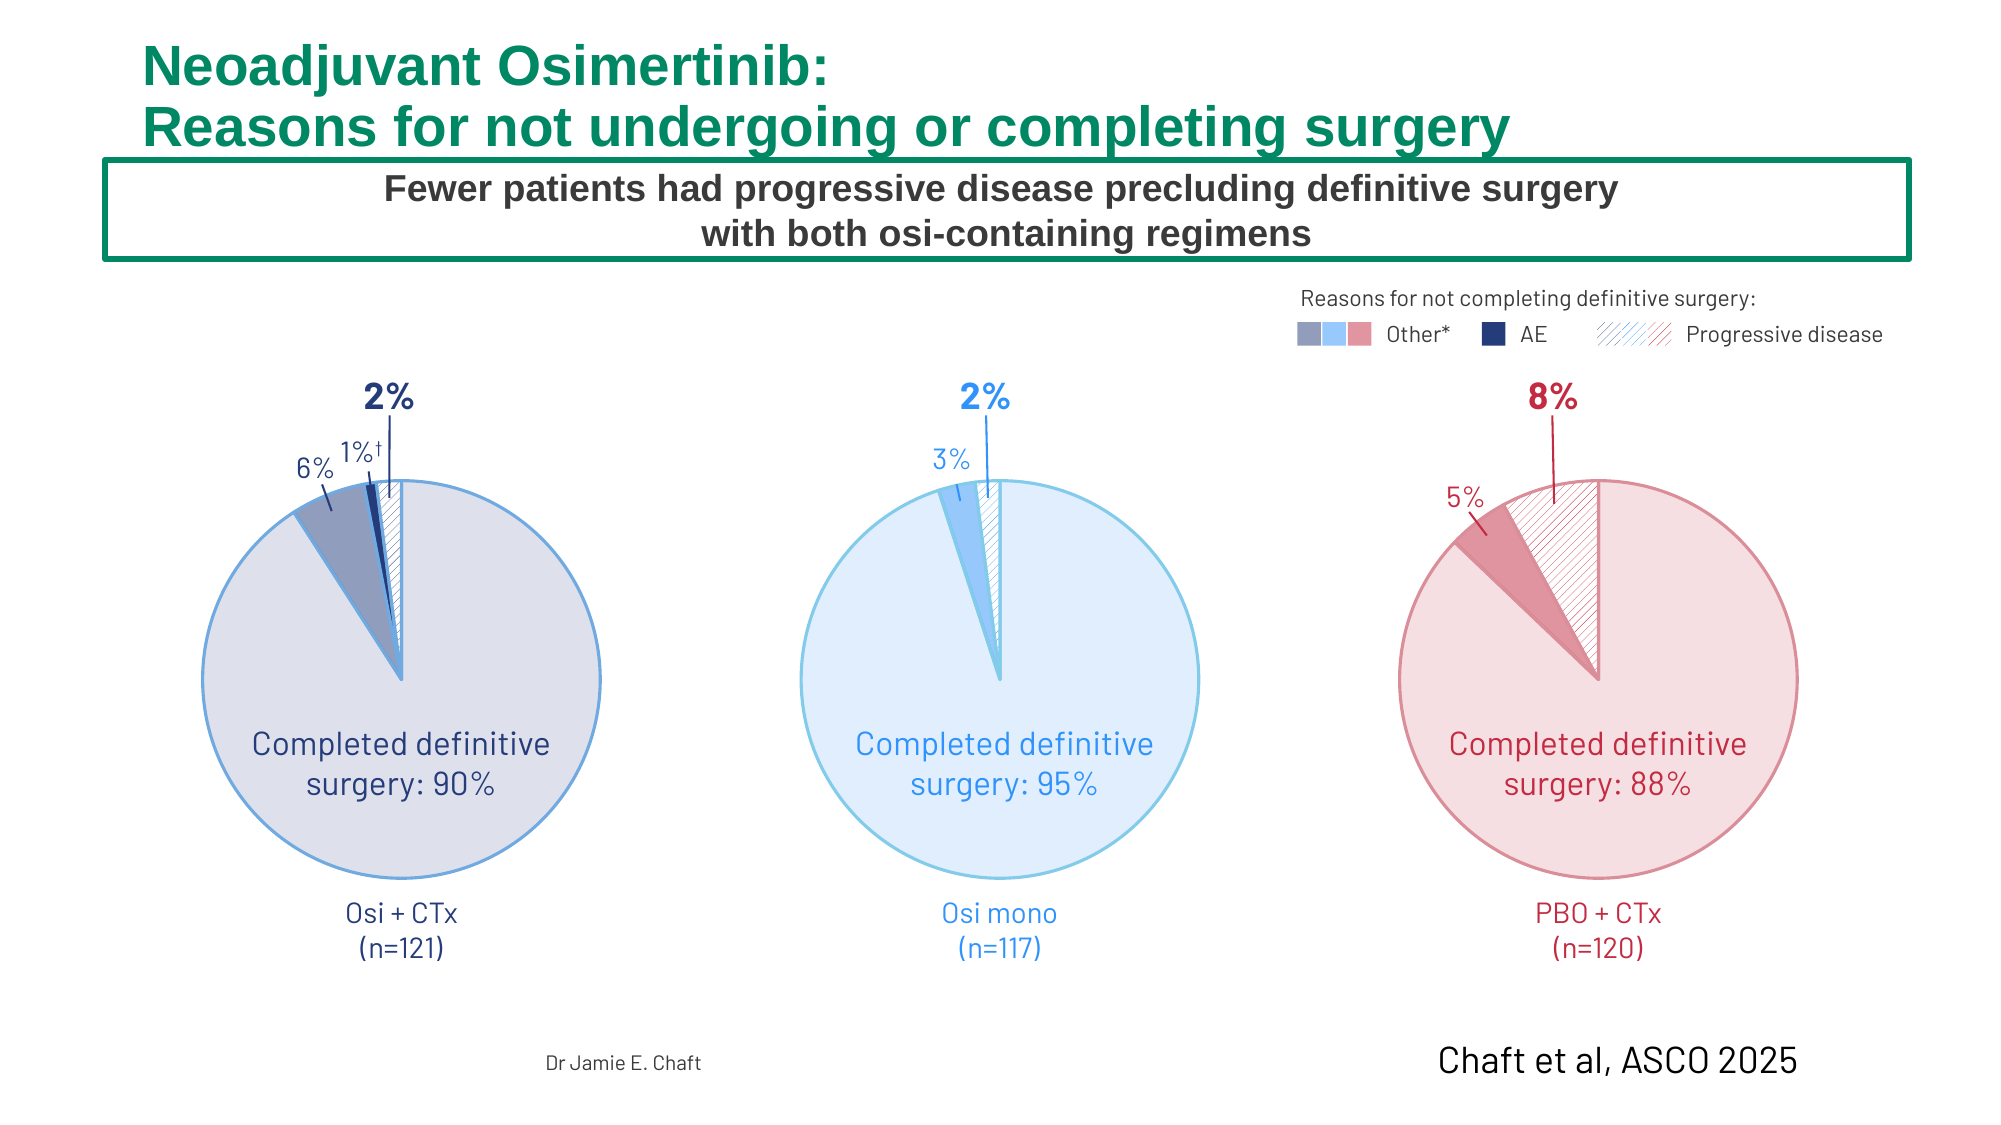

Neoadjuvant Osimertinib:
Reasons for not undergoing or completing surgery
Fewer patients had progressive disease precluding definitive surgery
with both osi-containing regimens
Reasons for not completing definitive surgery:
Other*
AE
Progressive disease

2%
2%
8%
1%†
3%
6%
5%

### Chart

| Category | Sales |
|---|---|
| Completed definitive surgery | 90.0 |
| Due to other | 6.0 |
| Due to AE | 1.0 |
| Due to progression | 2.0 |

### Chart

| Category | Column1 |
|---|---|
| Completed definitive surgery | 95.0 |
| Due to other | 3.0 |
| Due to AE | 0.0 |
| Due to progression | 2.0 |

### Chart

| Category | Column1 |
|---|---|
| Completed definitive surgery | 88.0 |
| Due to other | 5.0 |
| Due to AE | 0.0 |
| Due to progression | 8.0 |
Osi + CTx
(n=121)
Osi mono
(n=117)
PBO + CTx
(n=120)
Completed definitive surgery: 90%
Completed definitive surgery: 95%
Completed definitive surgery: 88%
Chaft et al, ASCO 2025
Dr Jamie E. Chaft